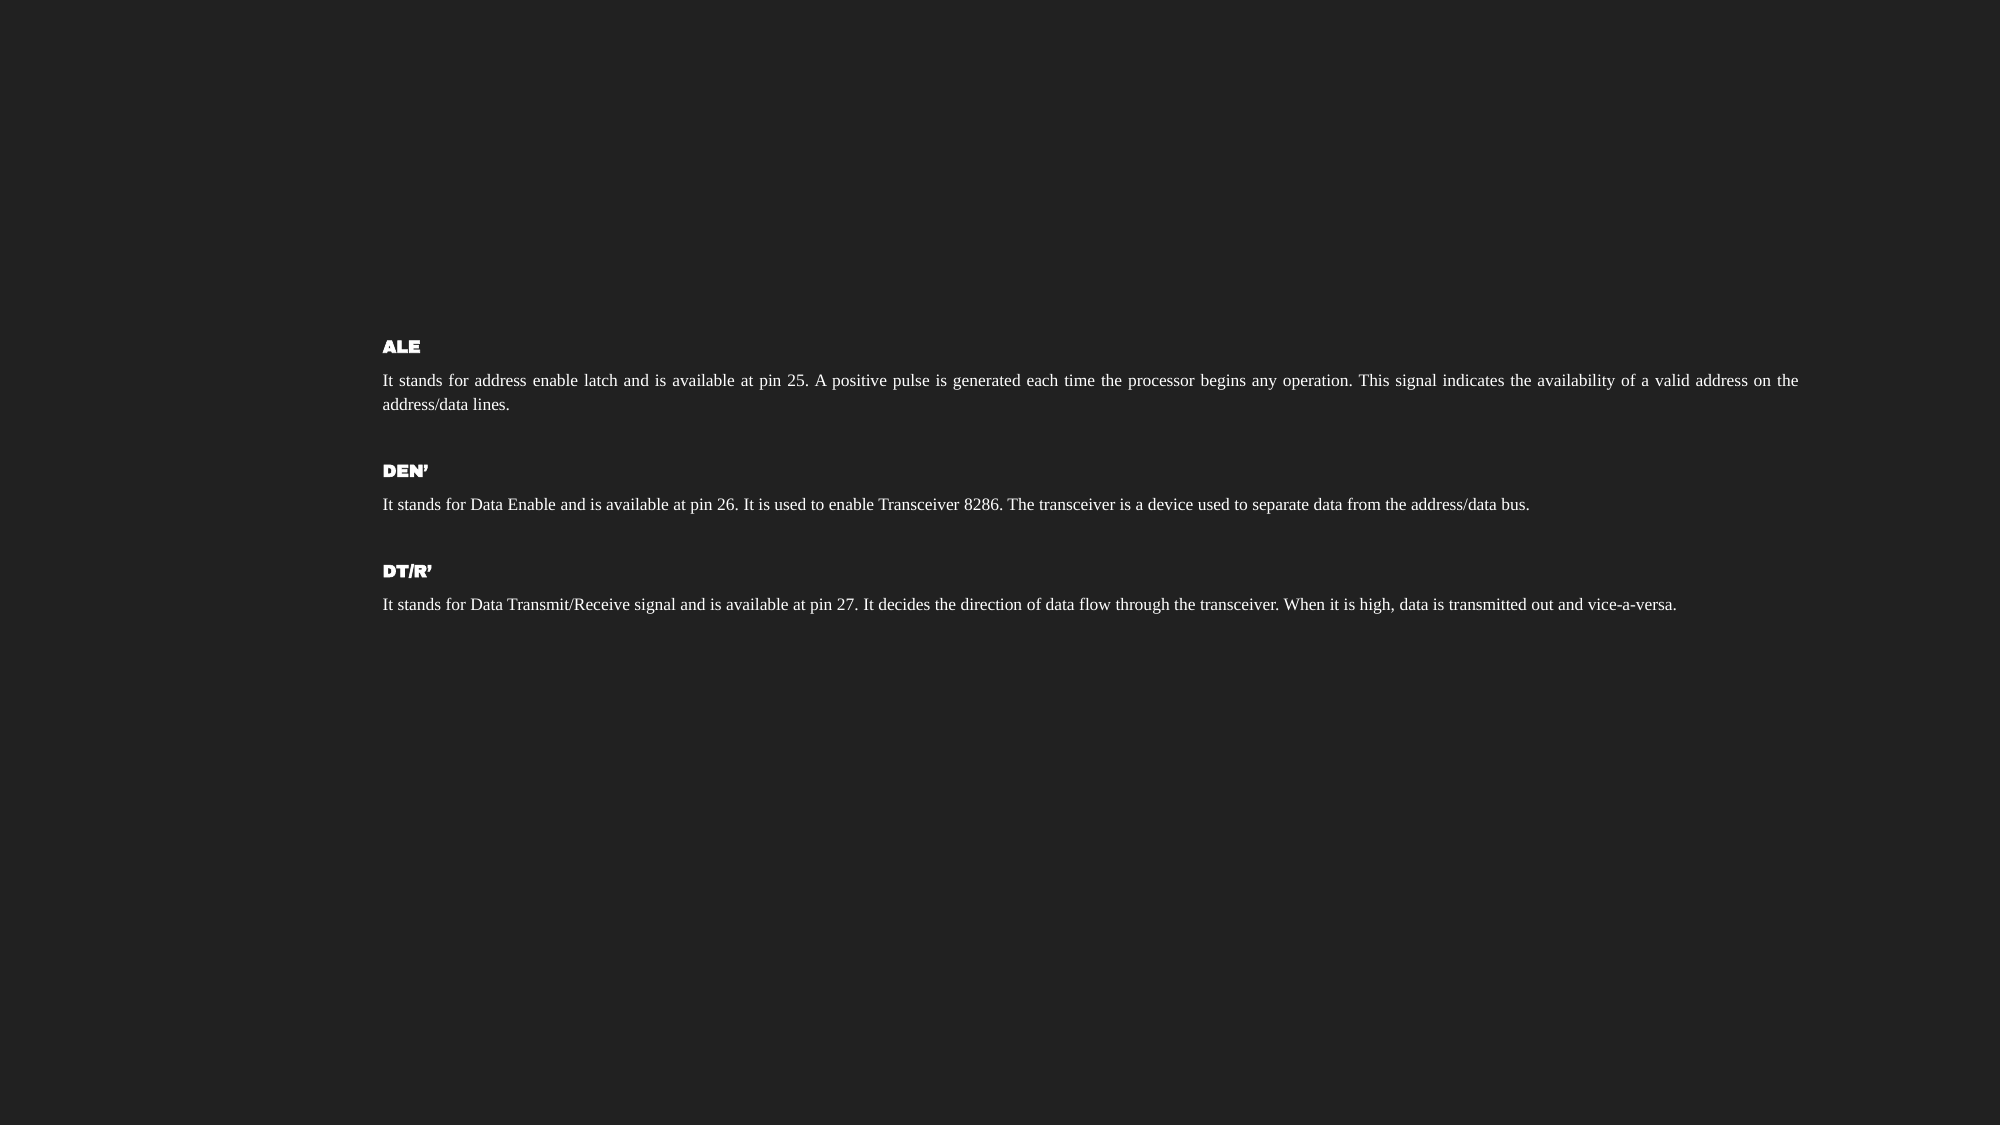

#
ALE
It stands for address enable latch and is available at pin 25. A positive pulse is generated each time the processor begins any operation. This signal indicates the availability of a valid address on the address/data lines.

DEN’
It stands for Data Enable and is available at pin 26. It is used to enable Transceiver 8286. The transceiver is a device used to separate data from the address/data bus.

DT/R’
It stands for Data Transmit/Receive signal and is available at pin 27. It decides the direction of data flow through the transceiver. When it is high, data is transmitted out and vice-a-versa.